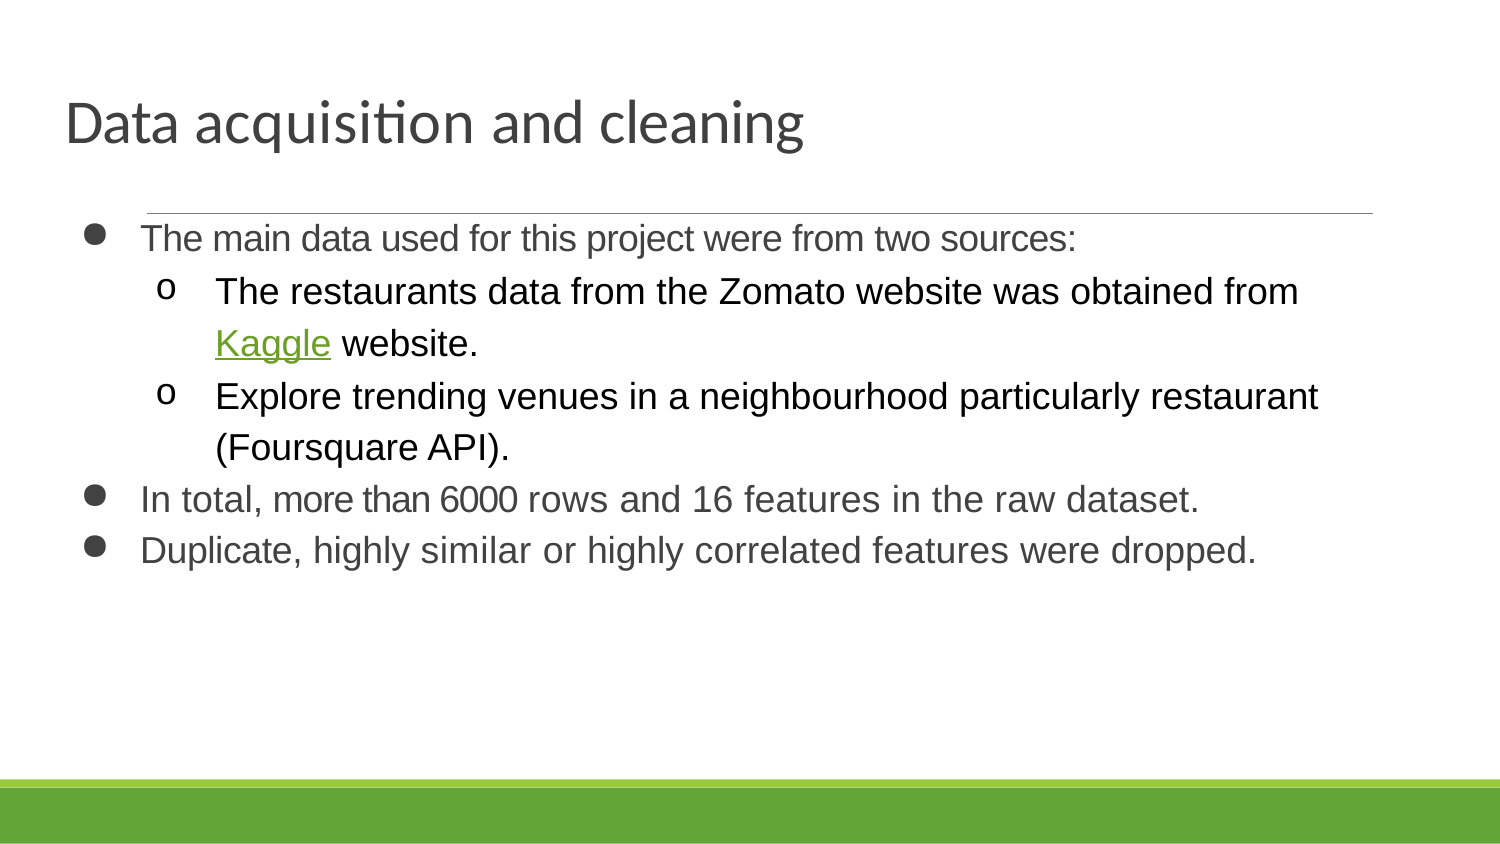

# Data acquisition and cleaning
The main data used for this project were from two sources:
The restaurants data from the Zomato website was obtained from Kaggle website.
Explore trending venues in a neighbourhood particularly restaurant (Foursquare API).
In total, more than 6000 rows and 16 features in the raw dataset.
Duplicate, highly similar or highly correlated features were dropped.